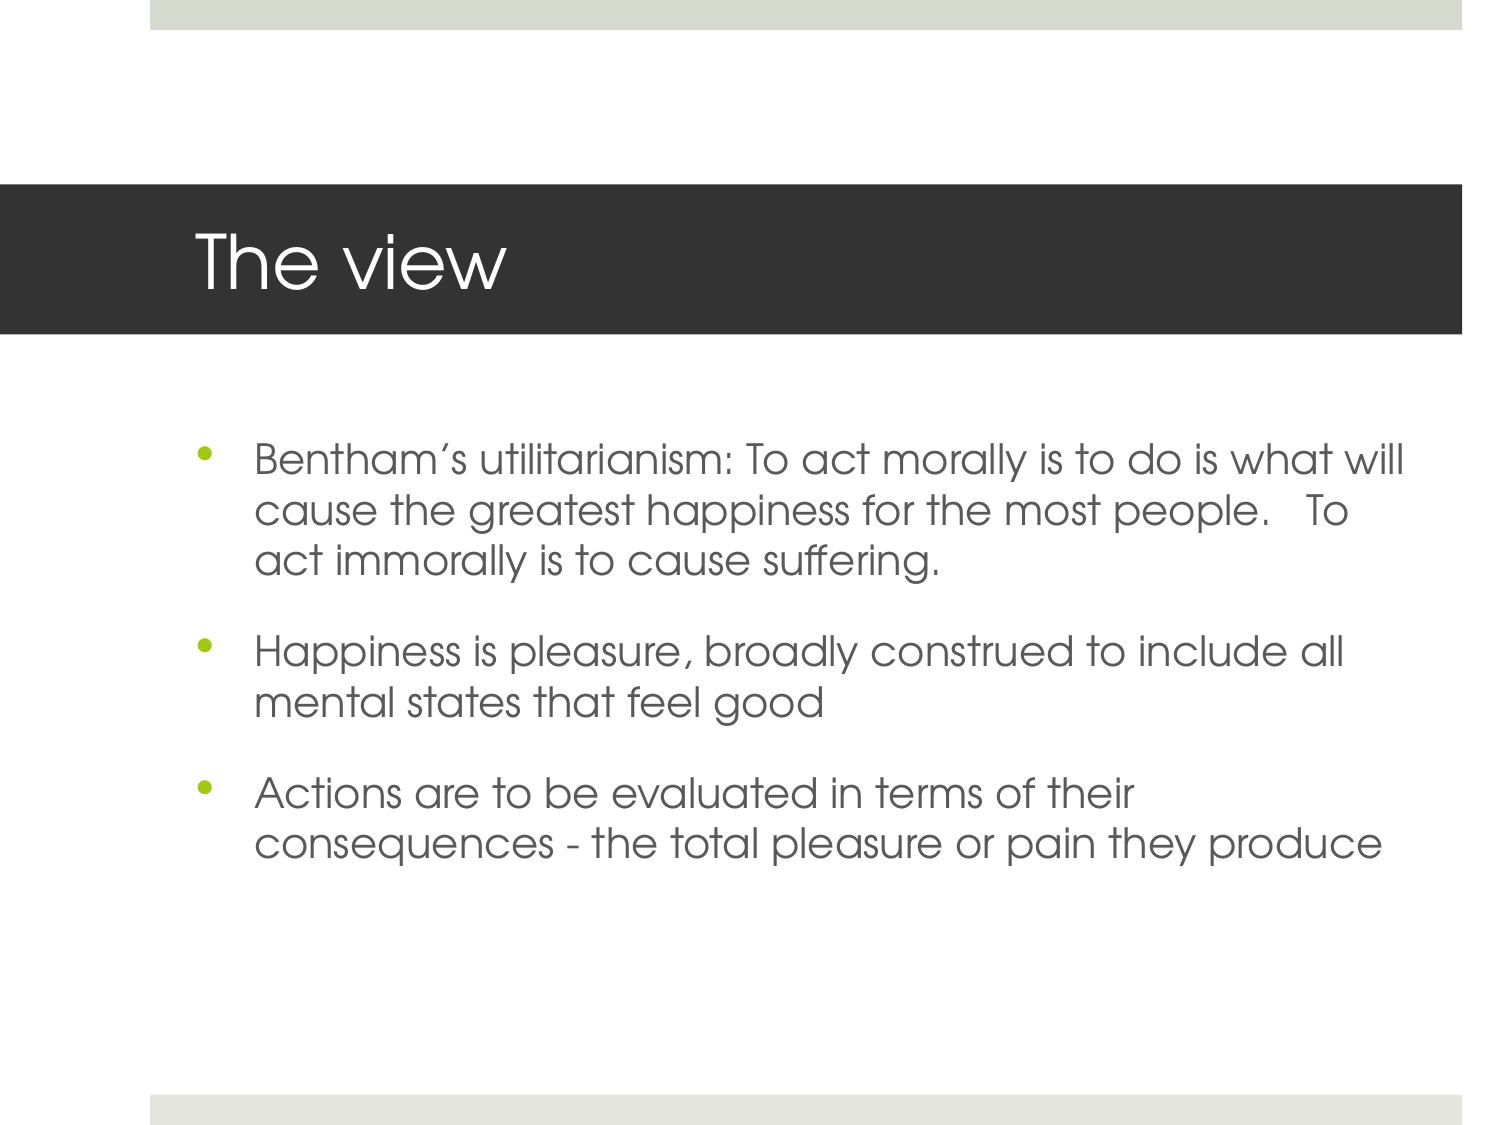

# The view
Bentham’s utilitarianism: To act morally is to do is what will cause the greatest happiness for the most people.   To act immorally is to cause suffering.
Happiness is pleasure, broadly construed to include all mental states that feel good
Actions are to be evaluated in terms of their consequences - the total pleasure or pain they produce